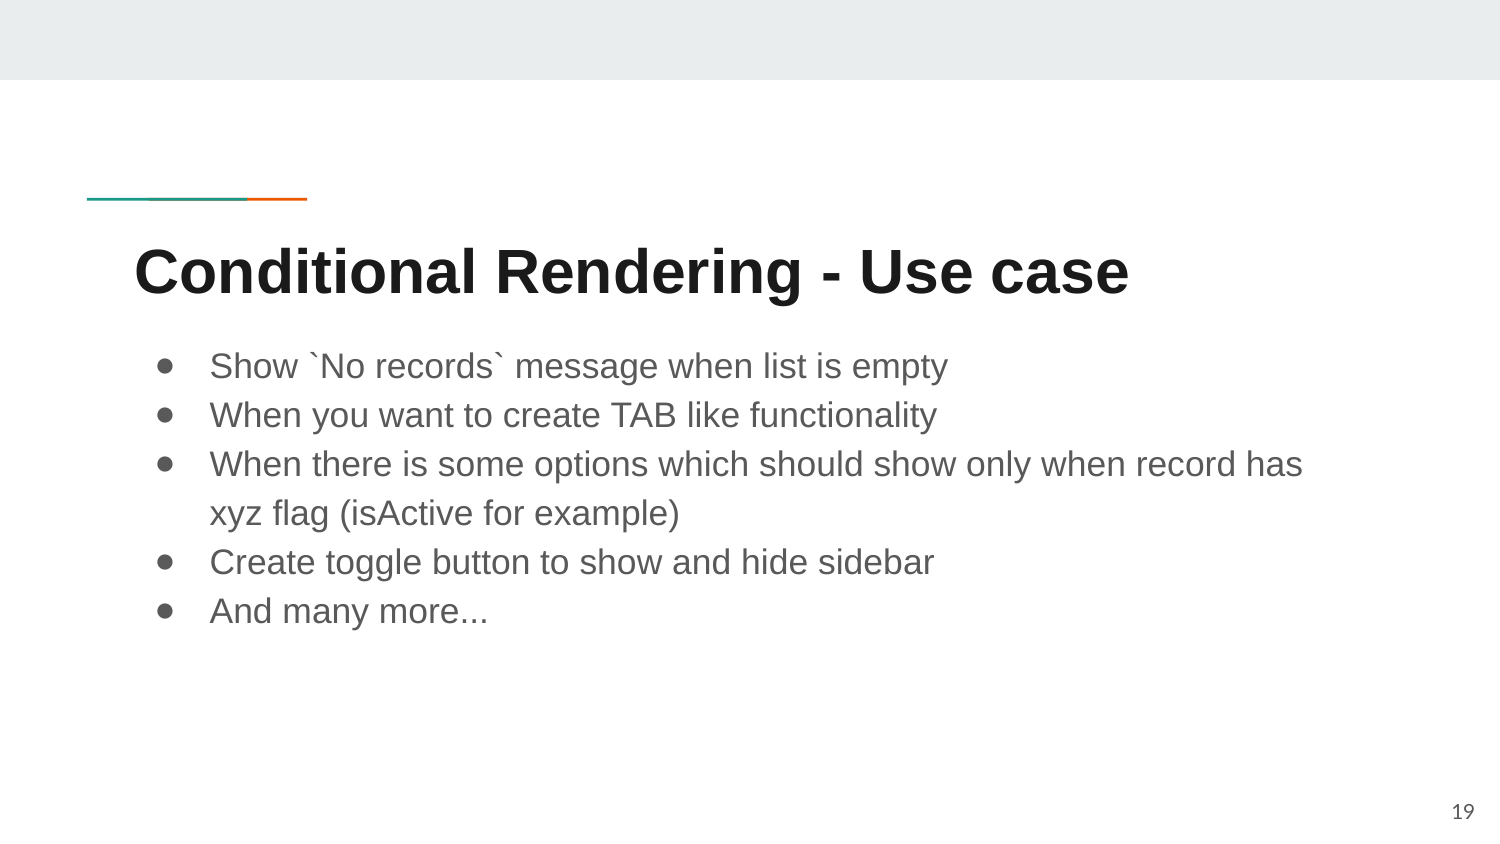

# Conditional Rendering - Use case
Show `No records` message when list is empty
When you want to create TAB like functionality
When there is some options which should show only when record has xyz flag (isActive for example)
Create toggle button to show and hide sidebar
And many more...
19